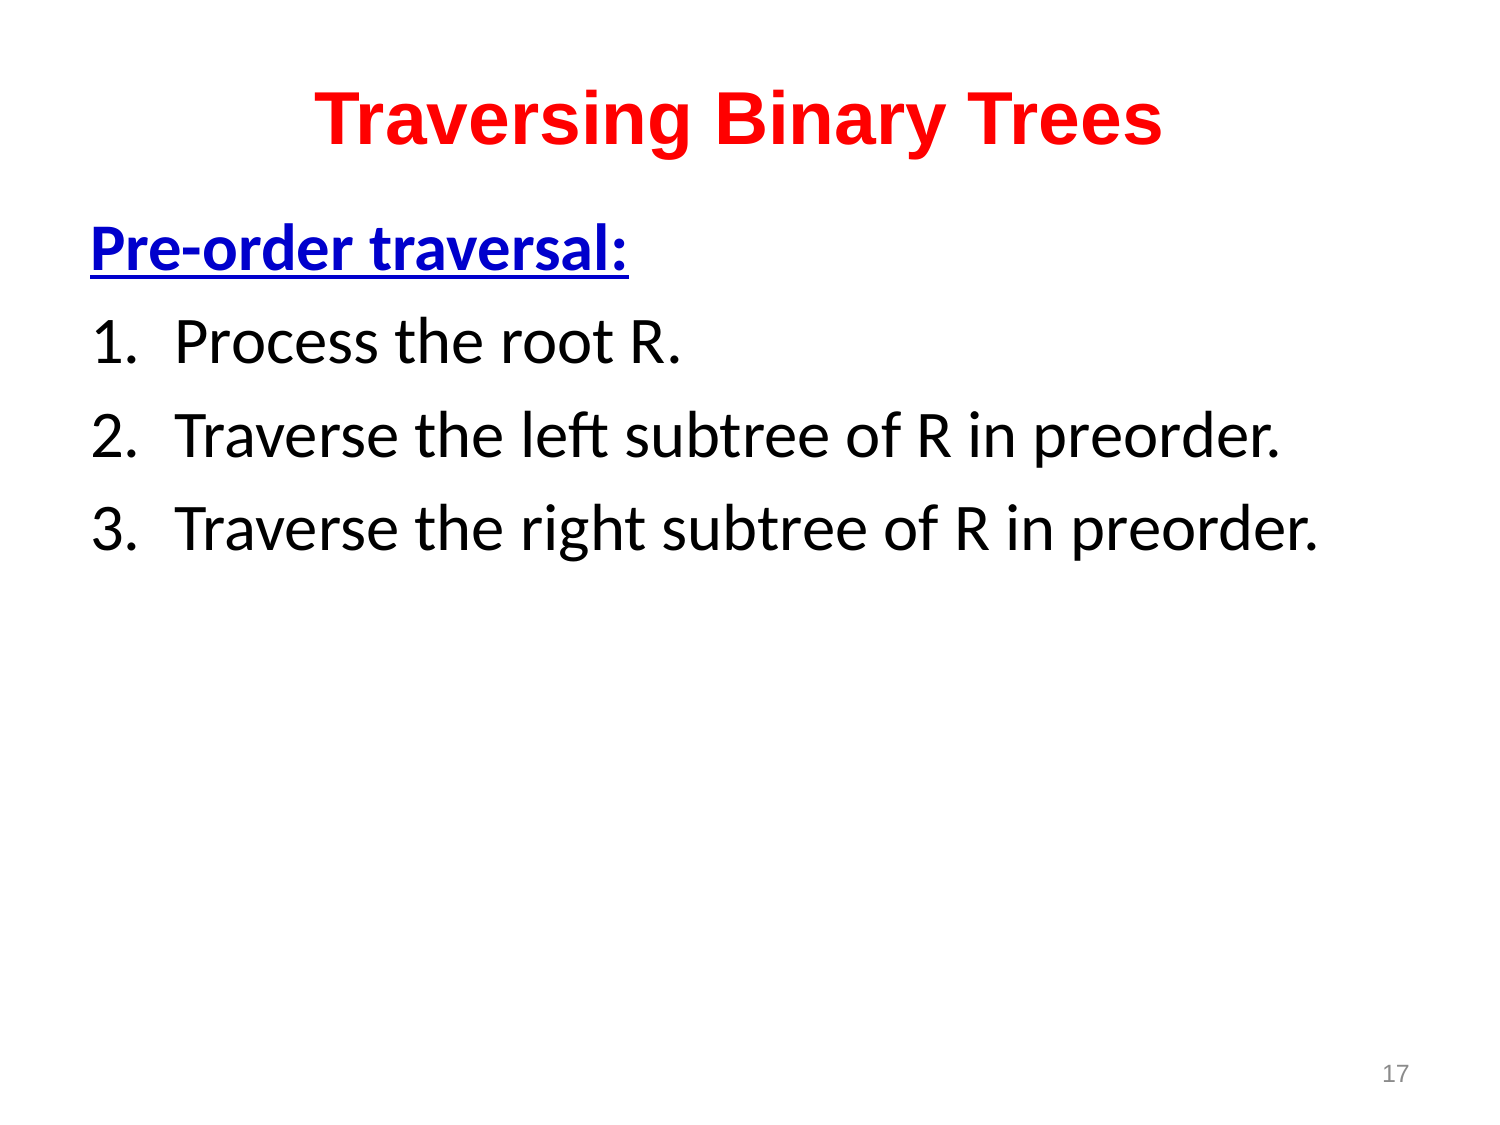

# Traversing Binary Trees
Pre-order traversal:
Process the root R.
Traverse the left subtree of R in preorder.
Traverse the right subtree of R in preorder.
17